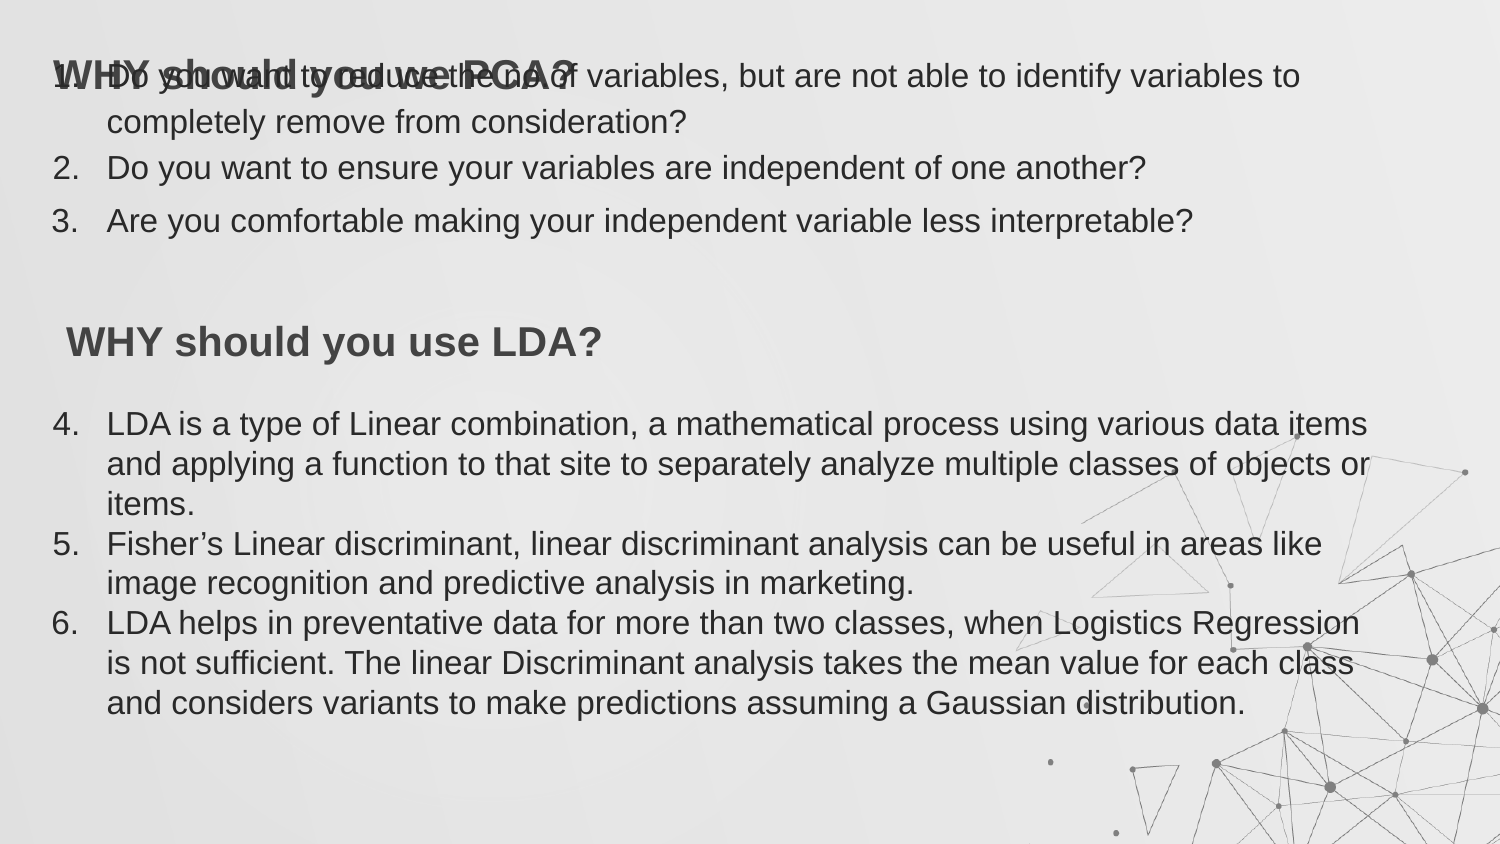

Do you want to reduce the no.of variables, but are not able to identify variables to completely remove from consideration?
Do you want to ensure your variables are independent of one another?
Are you comfortable making your independent variable less interpretable?
   WHY should you use LDA?

LDA is a type of Linear combination, a mathematical process using various data items and applying a function to that site to separately analyze multiple classes of objects or items.
Fisher’s Linear discriminant, linear discriminant analysis can be useful in areas like image recognition and predictive analysis in marketing.
LDA helps in preventative data for more than two classes, when Logistics Regression is not sufficient. The linear Discriminant analysis takes the mean value for each class and considers variants to make predictions assuming a Gaussian distribution.

WHY should you we PCA?